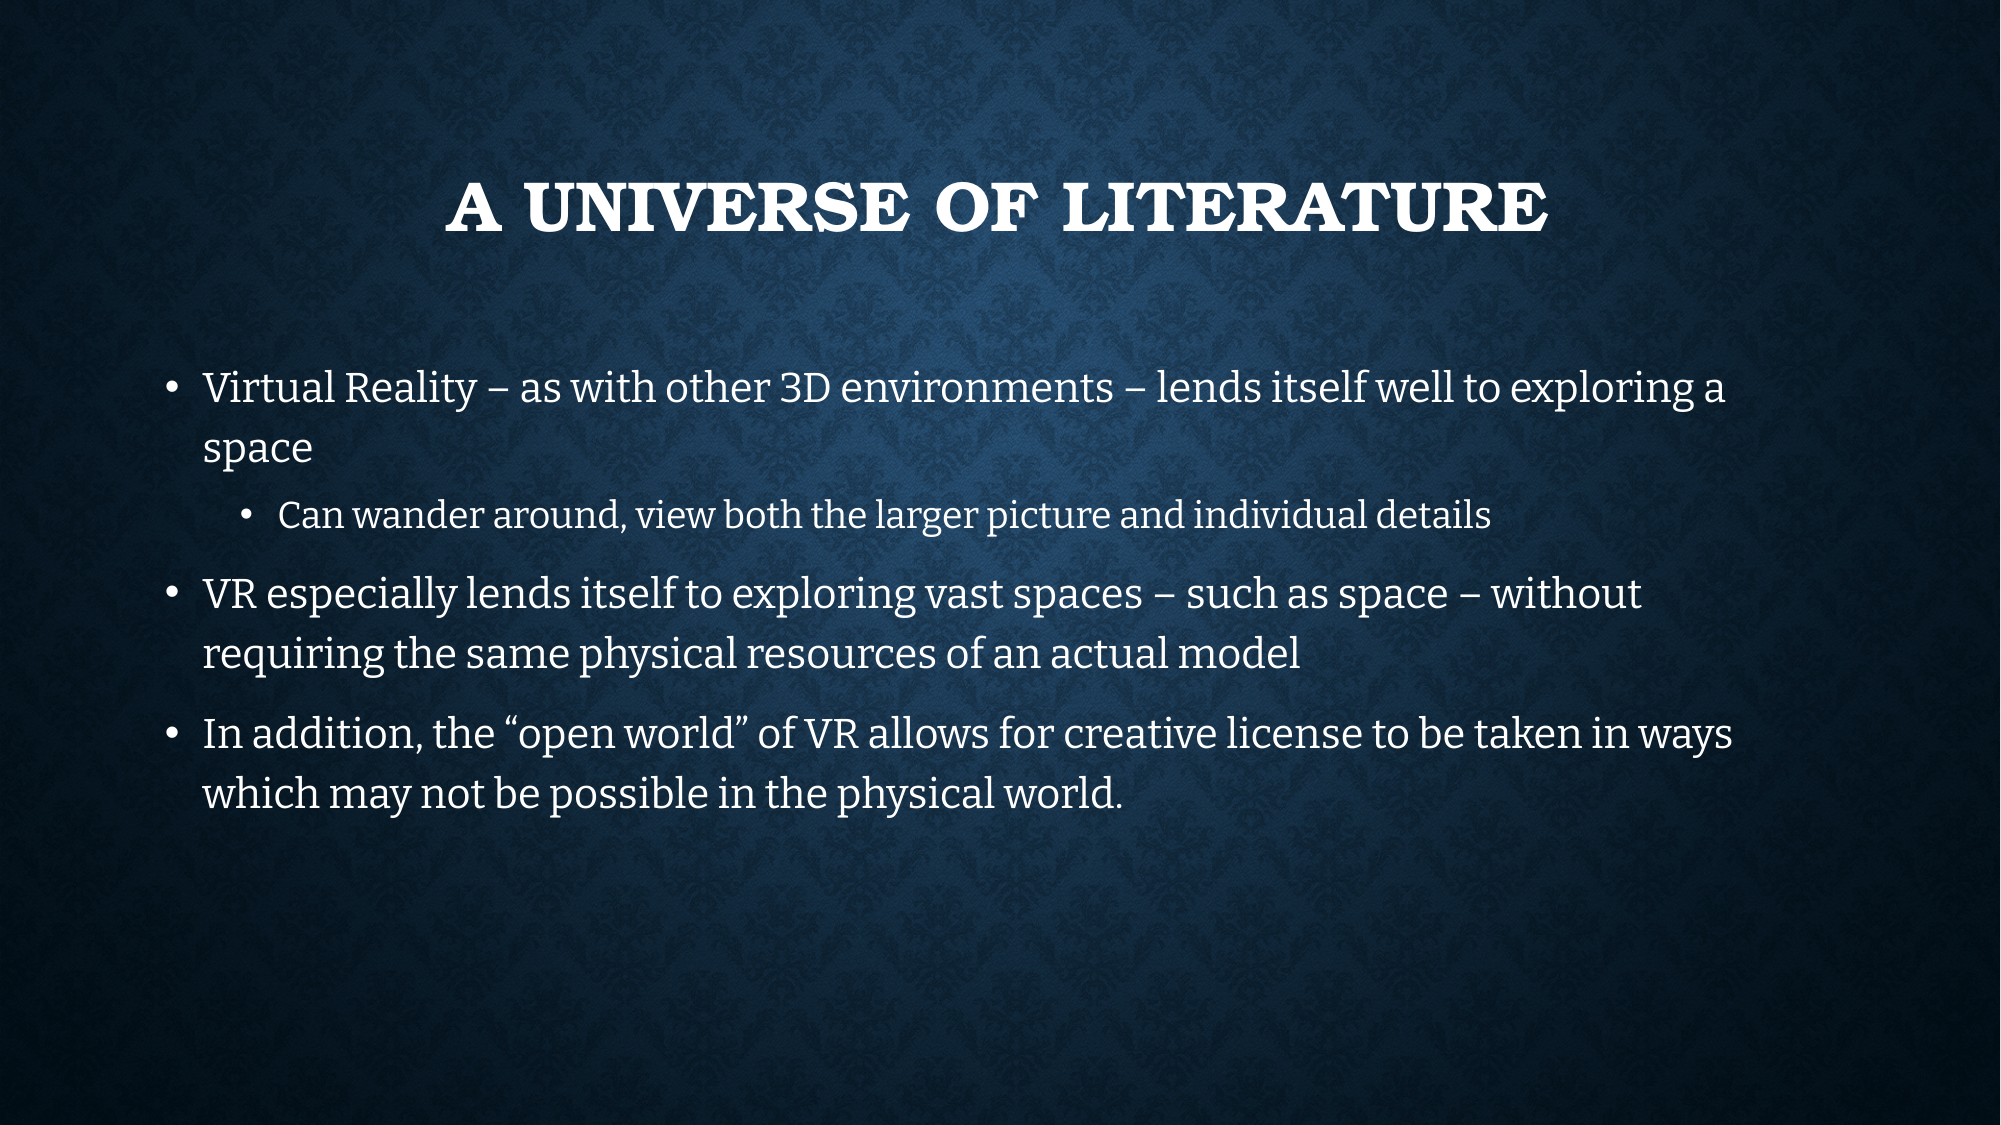

# A universe of literature
Virtual Reality – as with other 3D environments – lends itself well to exploring a space
Can wander around, view both the larger picture and individual details
VR especially lends itself to exploring vast spaces – such as space – without requiring the same physical resources of an actual model
In addition, the “open world” of VR allows for creative license to be taken in ways which may not be possible in the physical world.